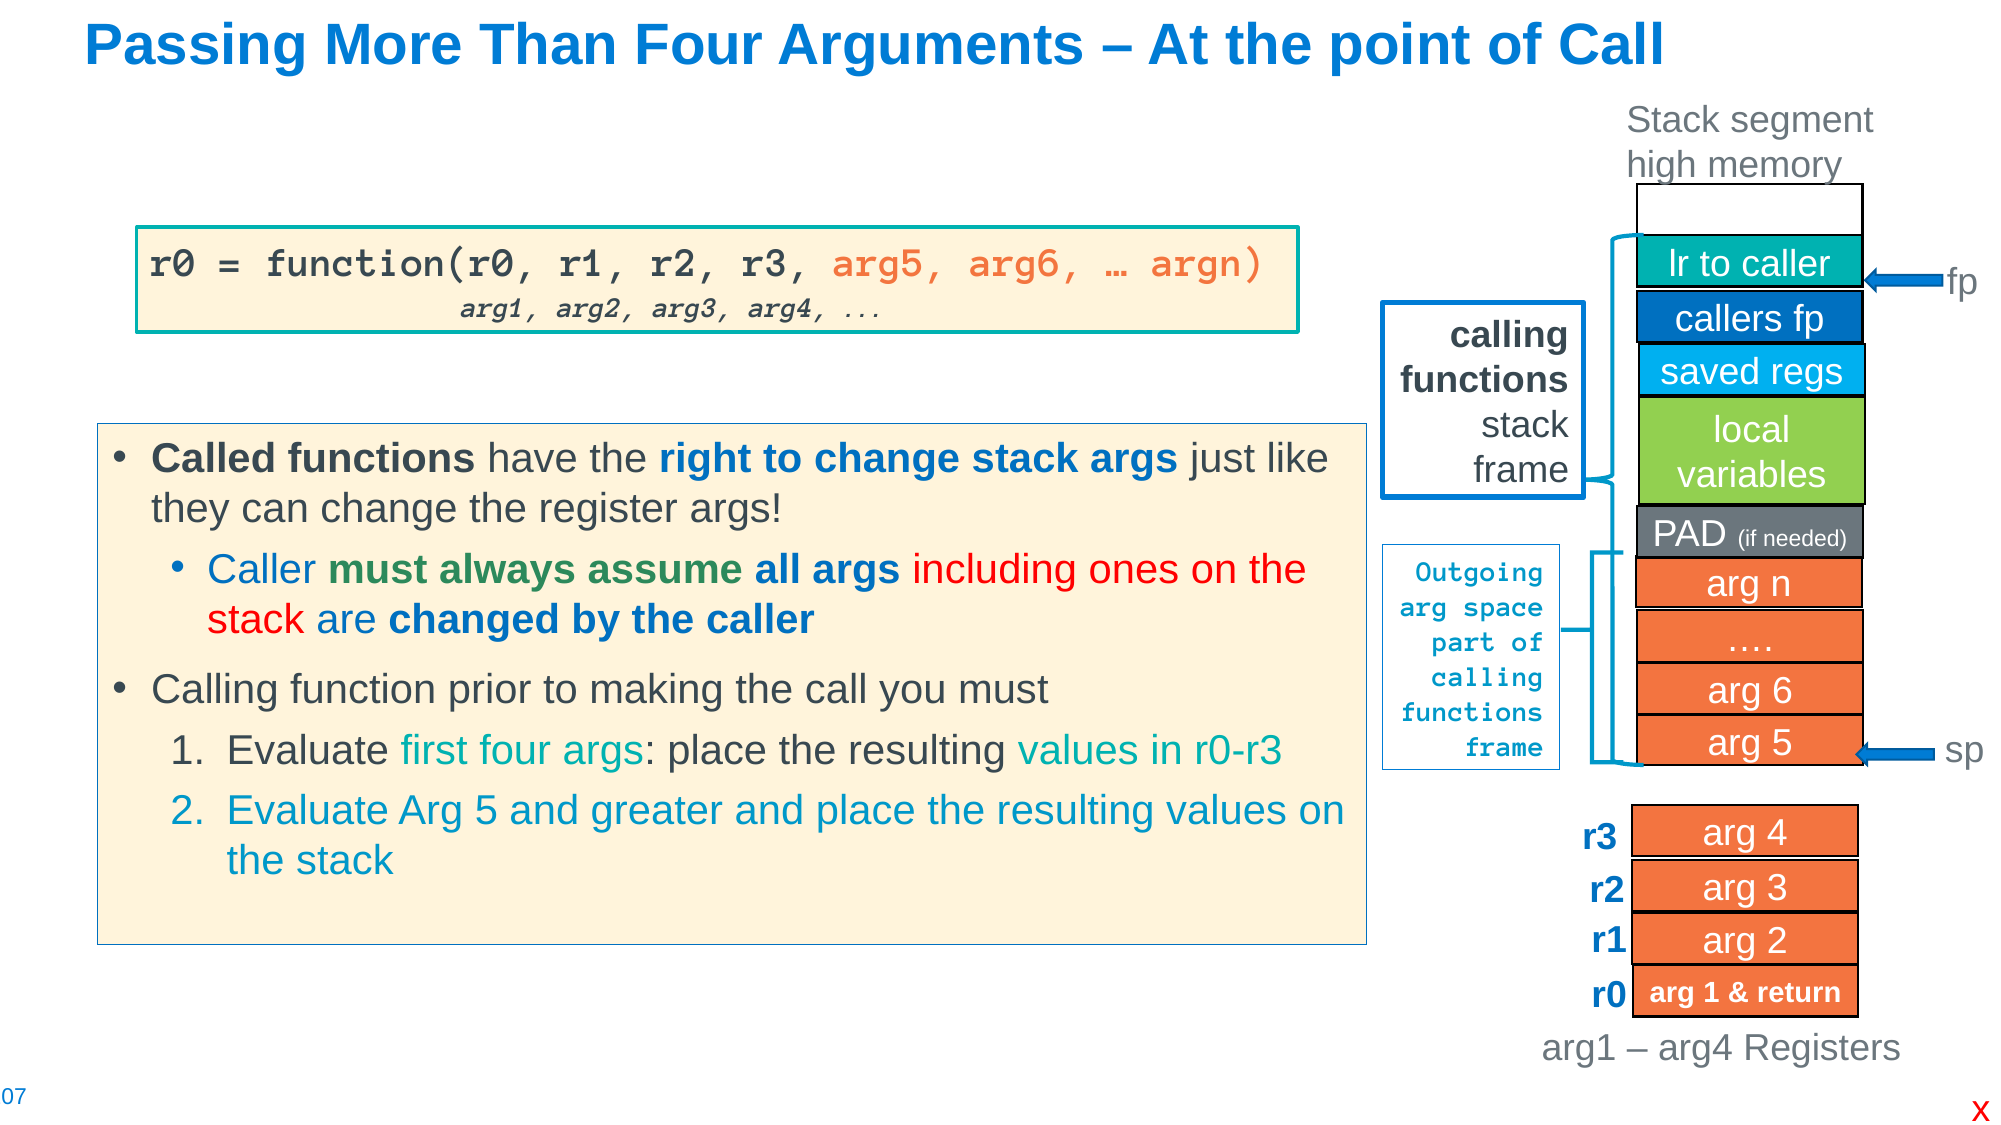

# Passing More Than Four Arguments – At the point of Call
Stack segment
high memory

r0 = function(r0, r1, r2, r3, arg5, arg6, … argn)
                 arg1, arg2, arg3, arg4, ...

calling functions stack frame
lr to caller
fp

callers fp
saved regs
local
variables
Called functions have the right to change stack args just like they can change the register args!
Caller must always assume all args including ones on the stack are changed by the caller
Calling function prior to making the call you must
Evaluate first four args: place the resulting values in r0-r3
Evaluate Arg 5 and greater and place the resulting values on the stack
PAD (if needed)
Outgoing arg space part of calling functions frame

arg n
….
arg 6
arg 5
sp

r3
arg 4
r2
arg 3
r1
arg 2
r0
arg 1 & return
arg1 – arg4 Registers
x